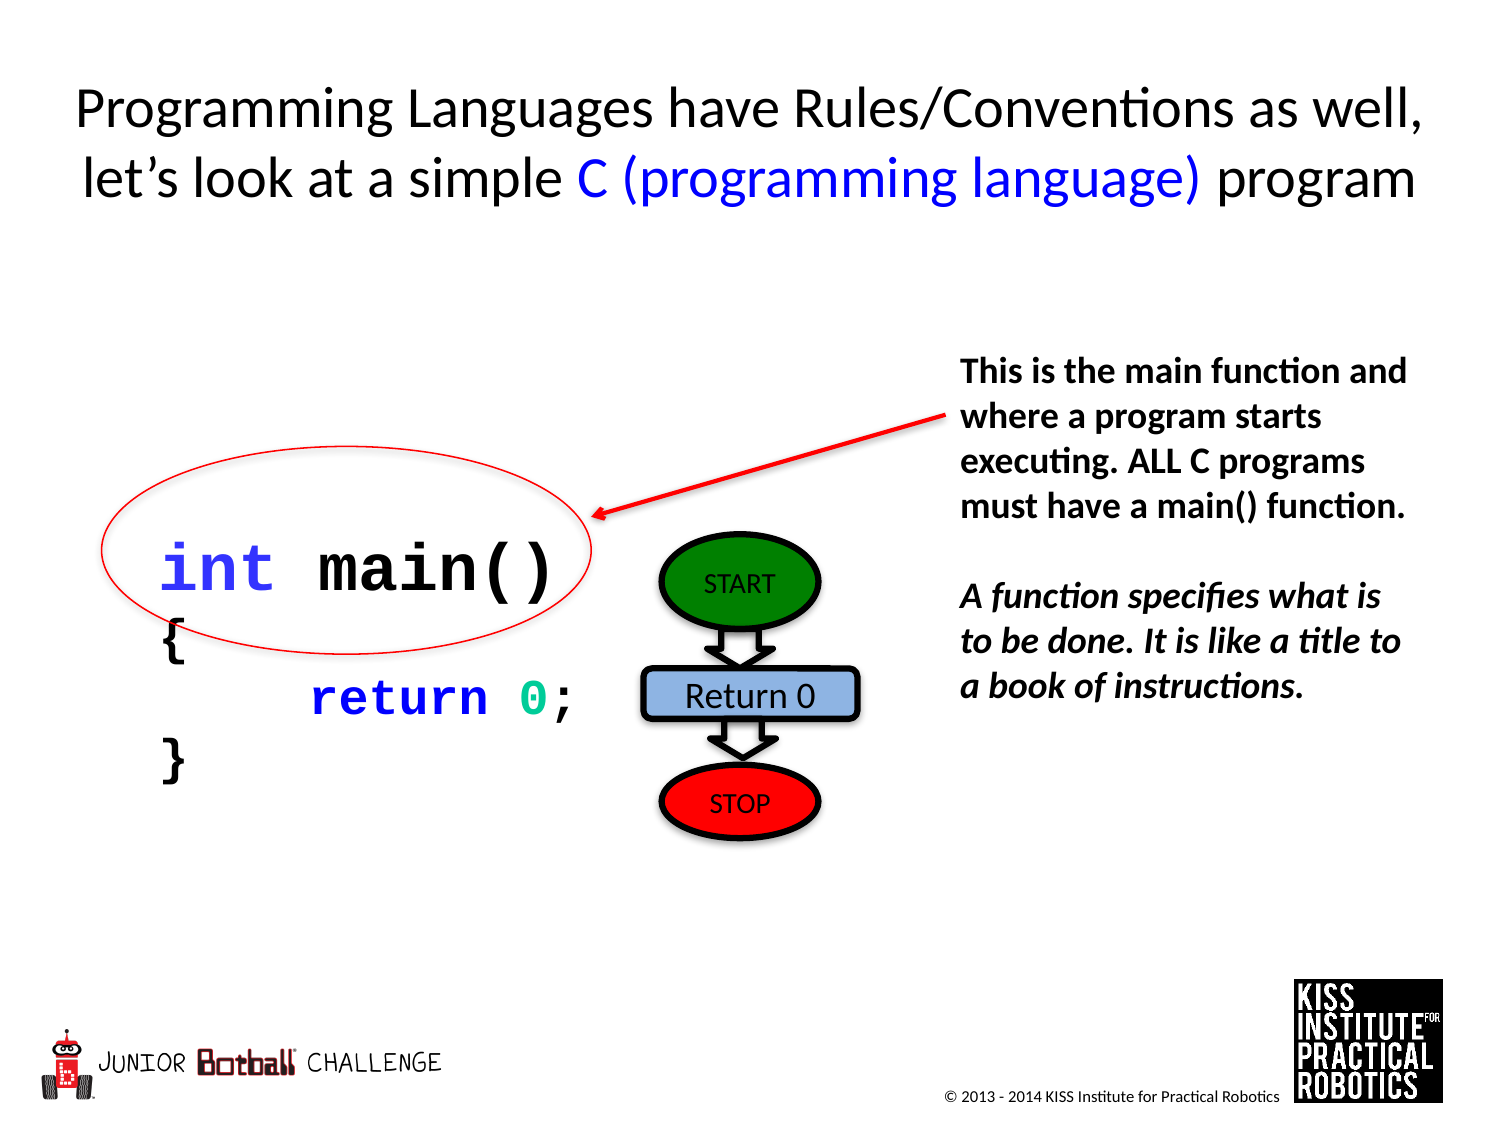

# Programming Languages have Rules/Conventions as well, let’s look at a simple C (programming language) program
This is the main function and where a program starts executing. ALL C programs must have a main() function.

A function specifies what is to be done. It is like a title to a book of instructions.

int main()
{
	return 0;
}
START

Return 0

STOP